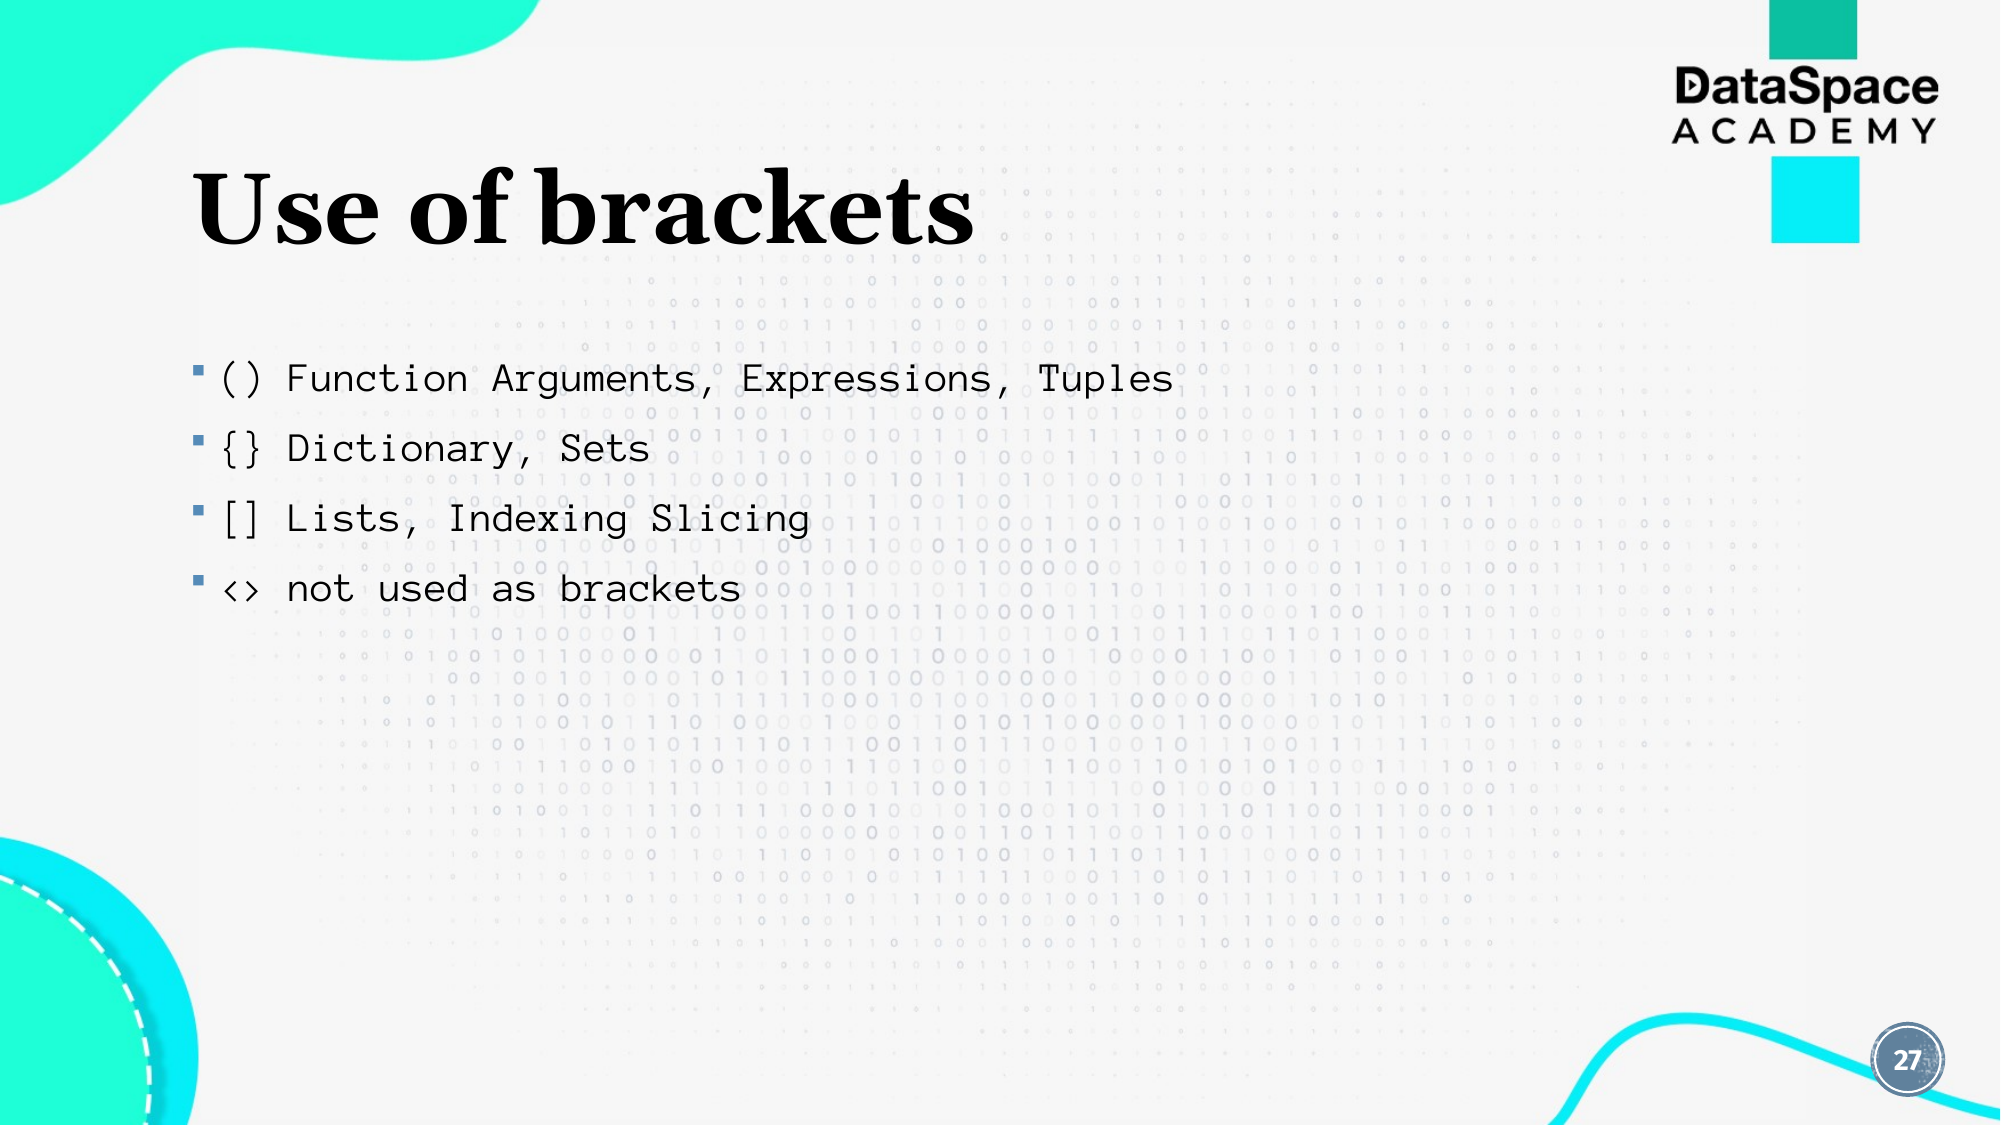

# Use of brackets
() Function Arguments, Expressions, Tuples
{} Dictionary, Sets
[] Lists, Indexing Slicing
<> not used as brackets
27